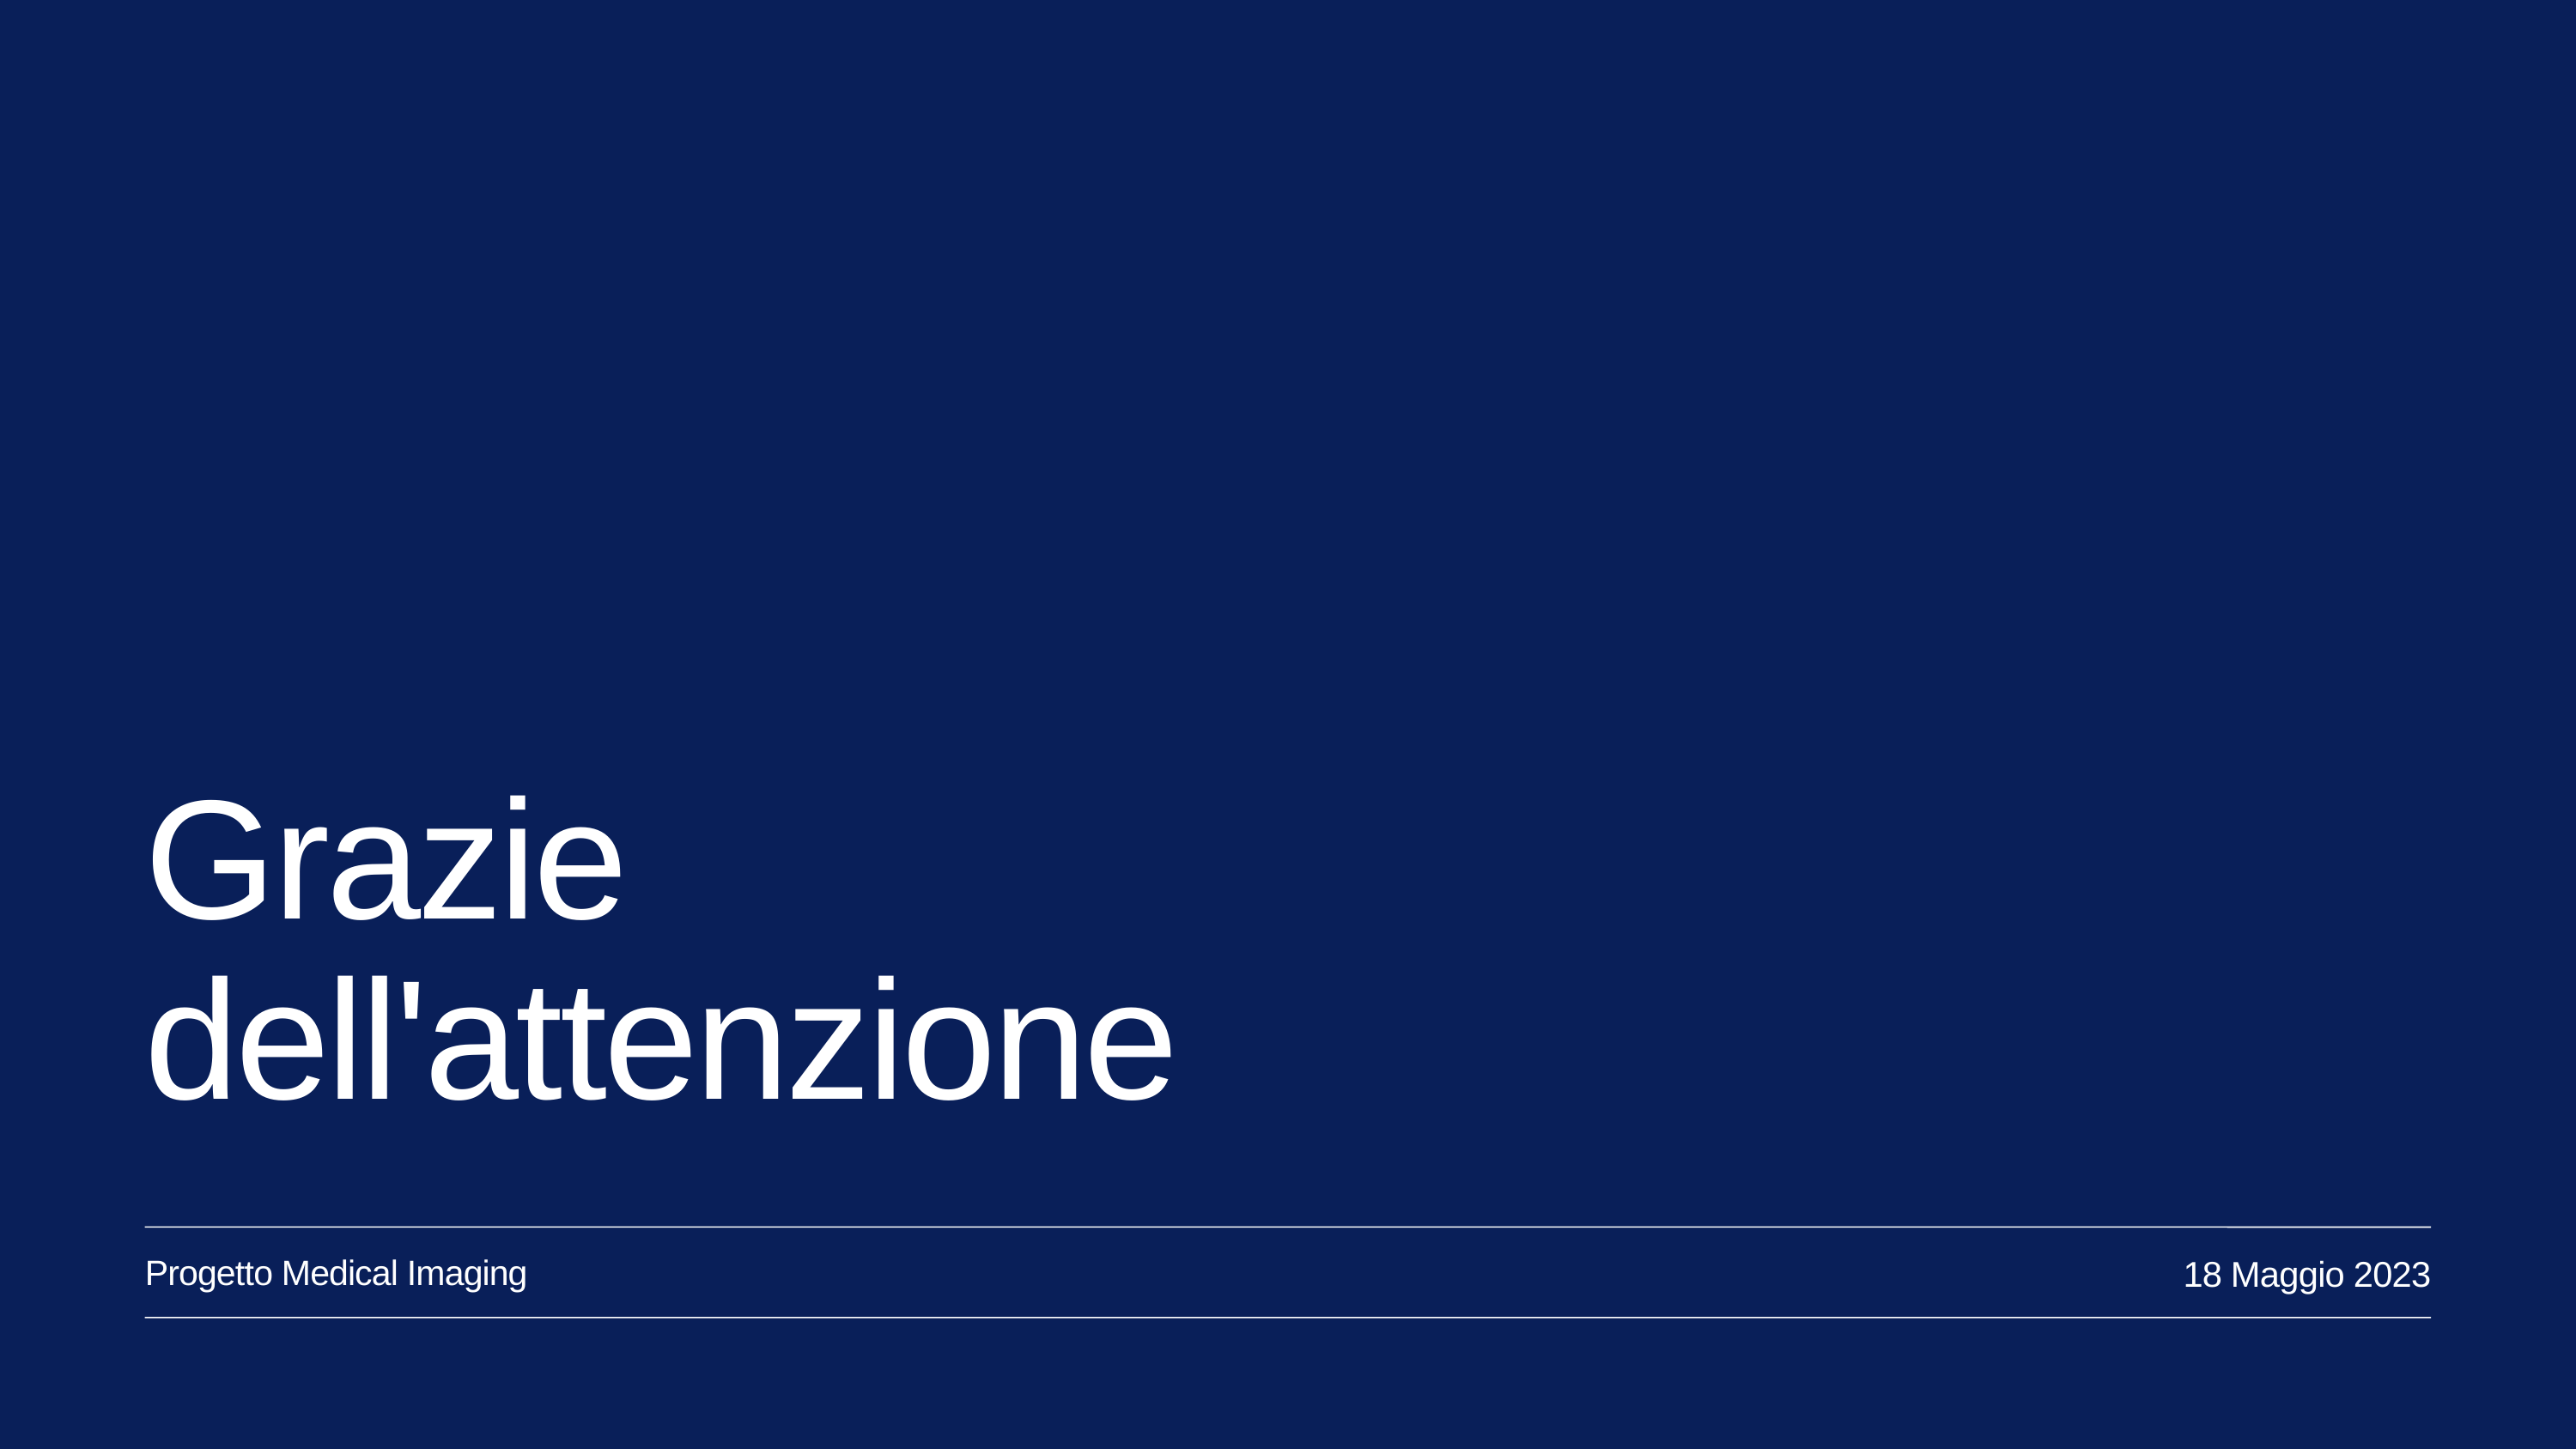

Grazie dell'attenzione

Progetto Medical Imaging
18 Maggio 2023